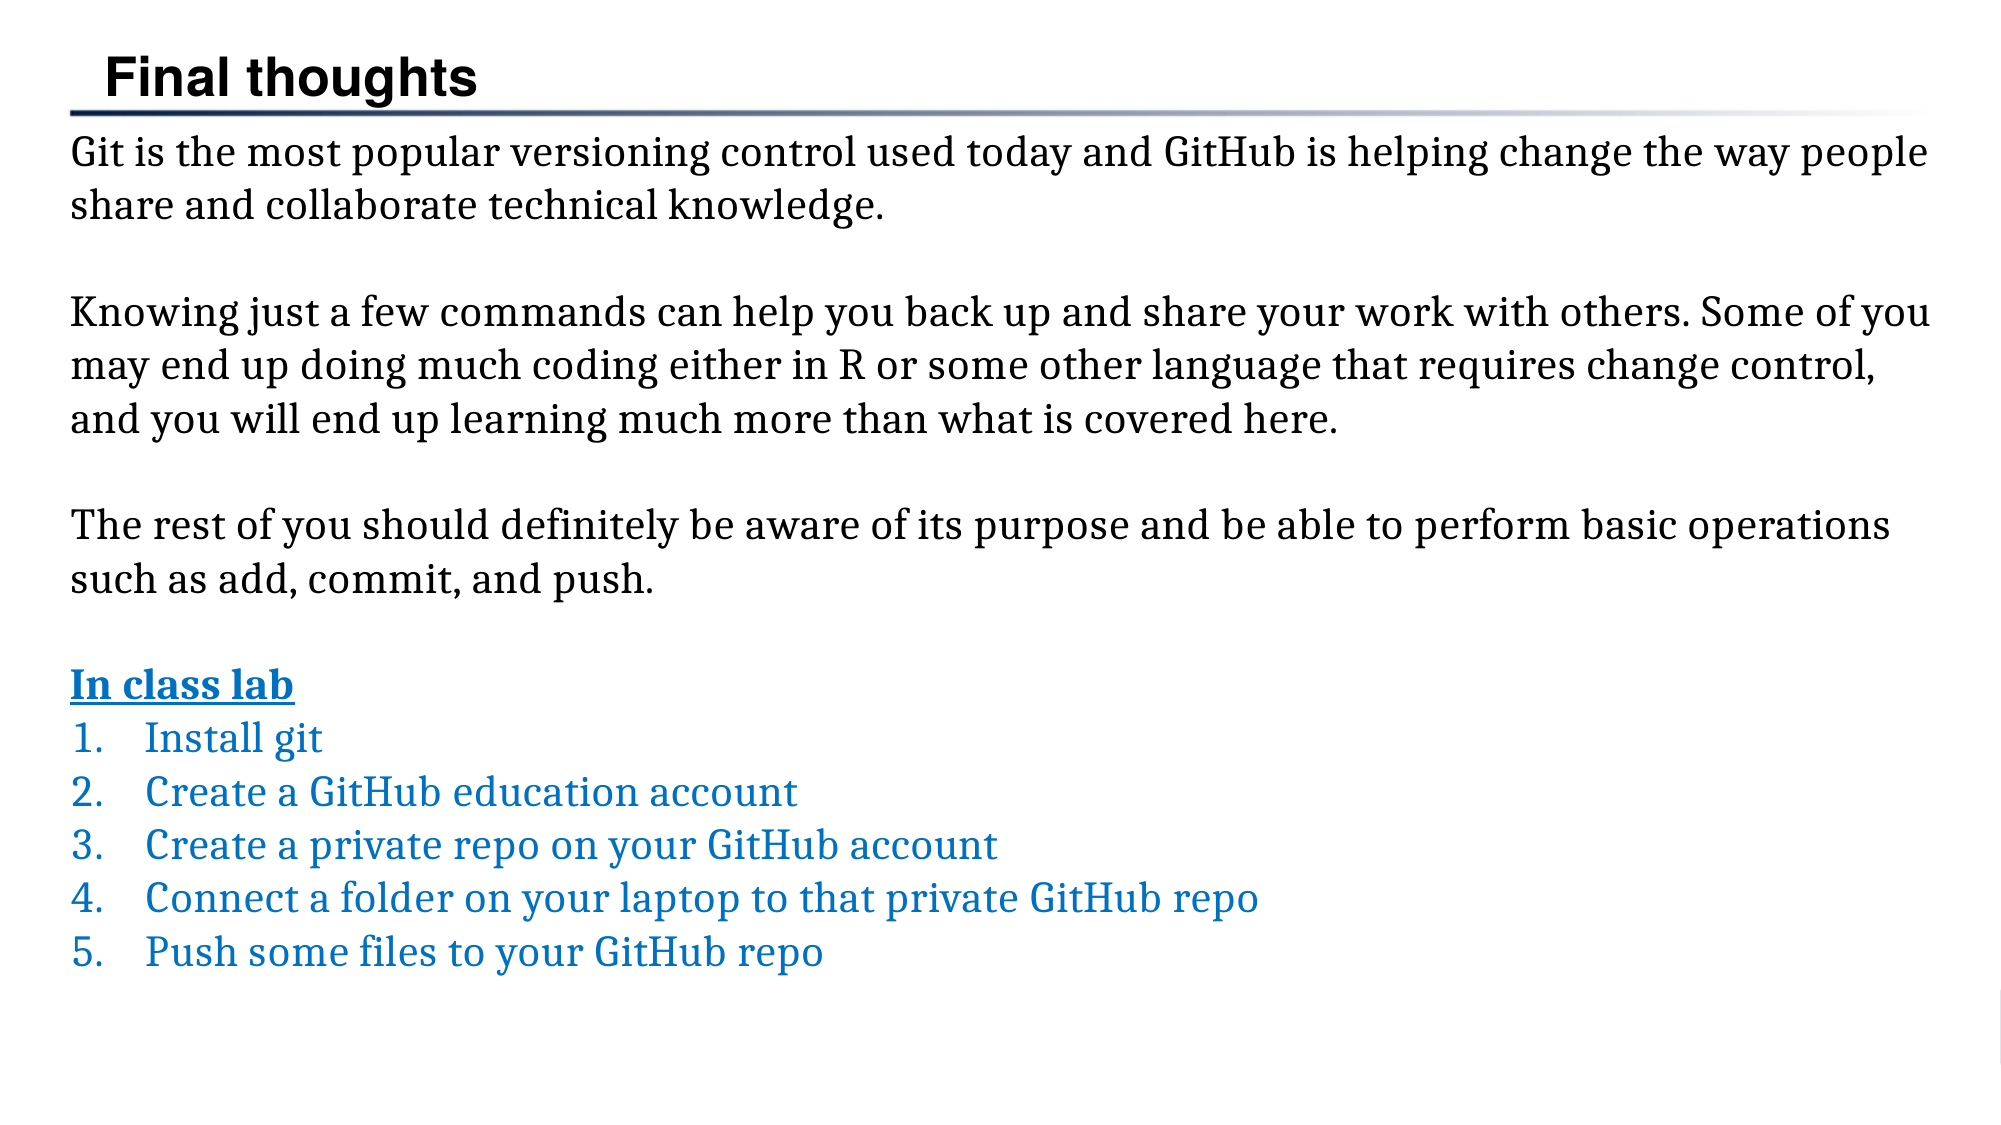

Final thoughts
Git is the most popular versioning control used today and GitHub is helping change the way people share and collaborate technical knowledge.

Knowing just a few commands can help you back up and share your work with others. Some of you may end up doing much coding either in R or some other language that requires change control, and you will end up learning much more than what is covered here.

The rest of you should definitely be aware of its purpose and be able to perform basic operations such as add, commit, and push.

In class lab
Install git
Create a GitHub education account
Create a private repo on your GitHub account
Connect a folder on your laptop to that private GitHub repo
Push some files to your GitHub repo